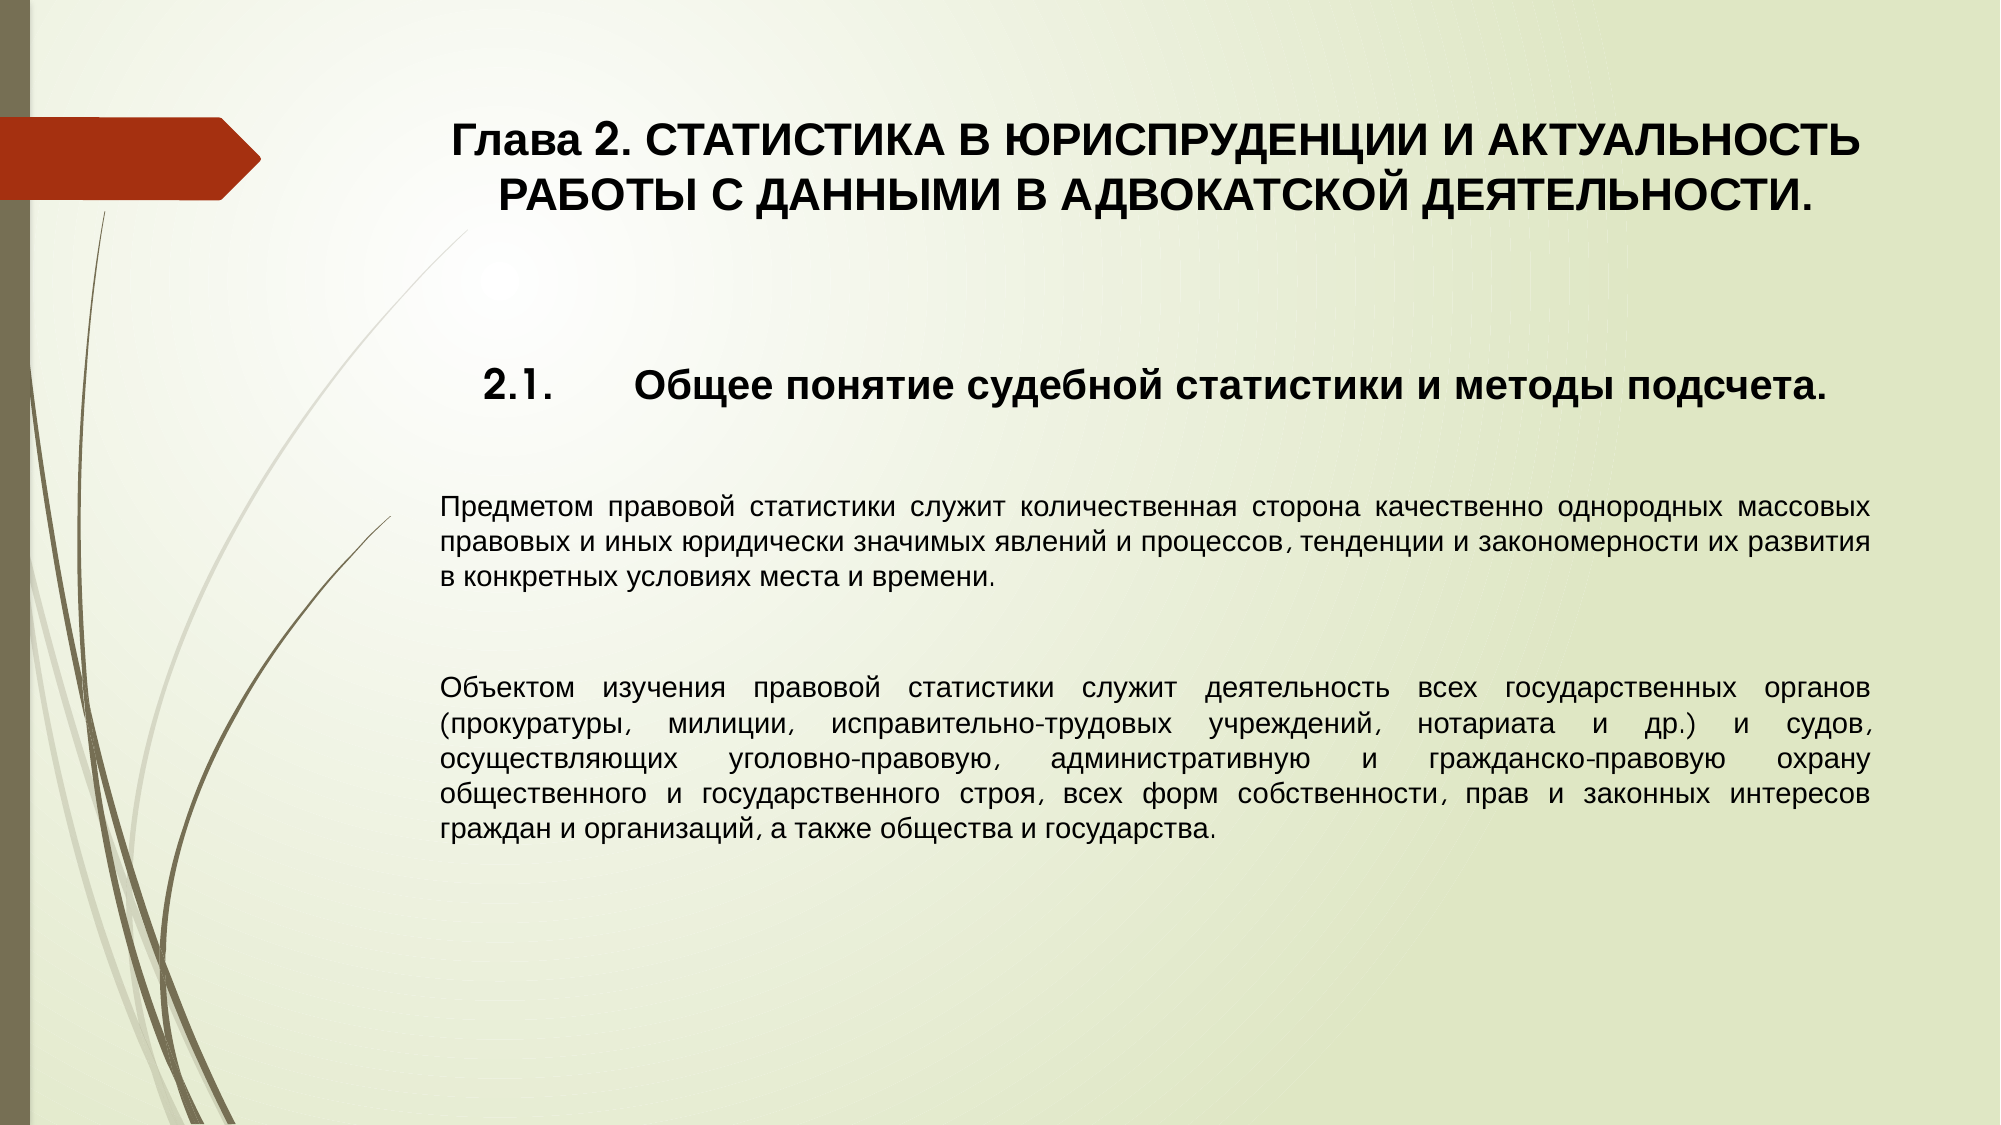

# Глава 2. СТАТИСТИКА В ЮРИСПРУДЕНЦИИ И АКТУАЛЬНОСТЬ РАБОТЫ С ДАННЫМИ В АДВОКАТСКОЙ ДЕЯТЕЛЬНОСТИ.
2.1.	Общее понятие судебной статистики и методы подсчета.

Предметом правовой статистики служит количественная сторона качественно однородных массовых правовых и иных юридически значимых явлений и процессов, тенденции и закономерности их развития в конкретных условиях места и времени.

Объектом изучения правовой статистики служит деятельность всех государственных органов (прокуратуры, милиции, исправительно-трудовых учреждений, нотариата и др.) и судов, осуществляющих уголовно-правовую, административную и гражданско-правовую охрану общественного и государственного строя, всех форм собственности, прав и законных интересов граждан и организаций, а также общества и государства.